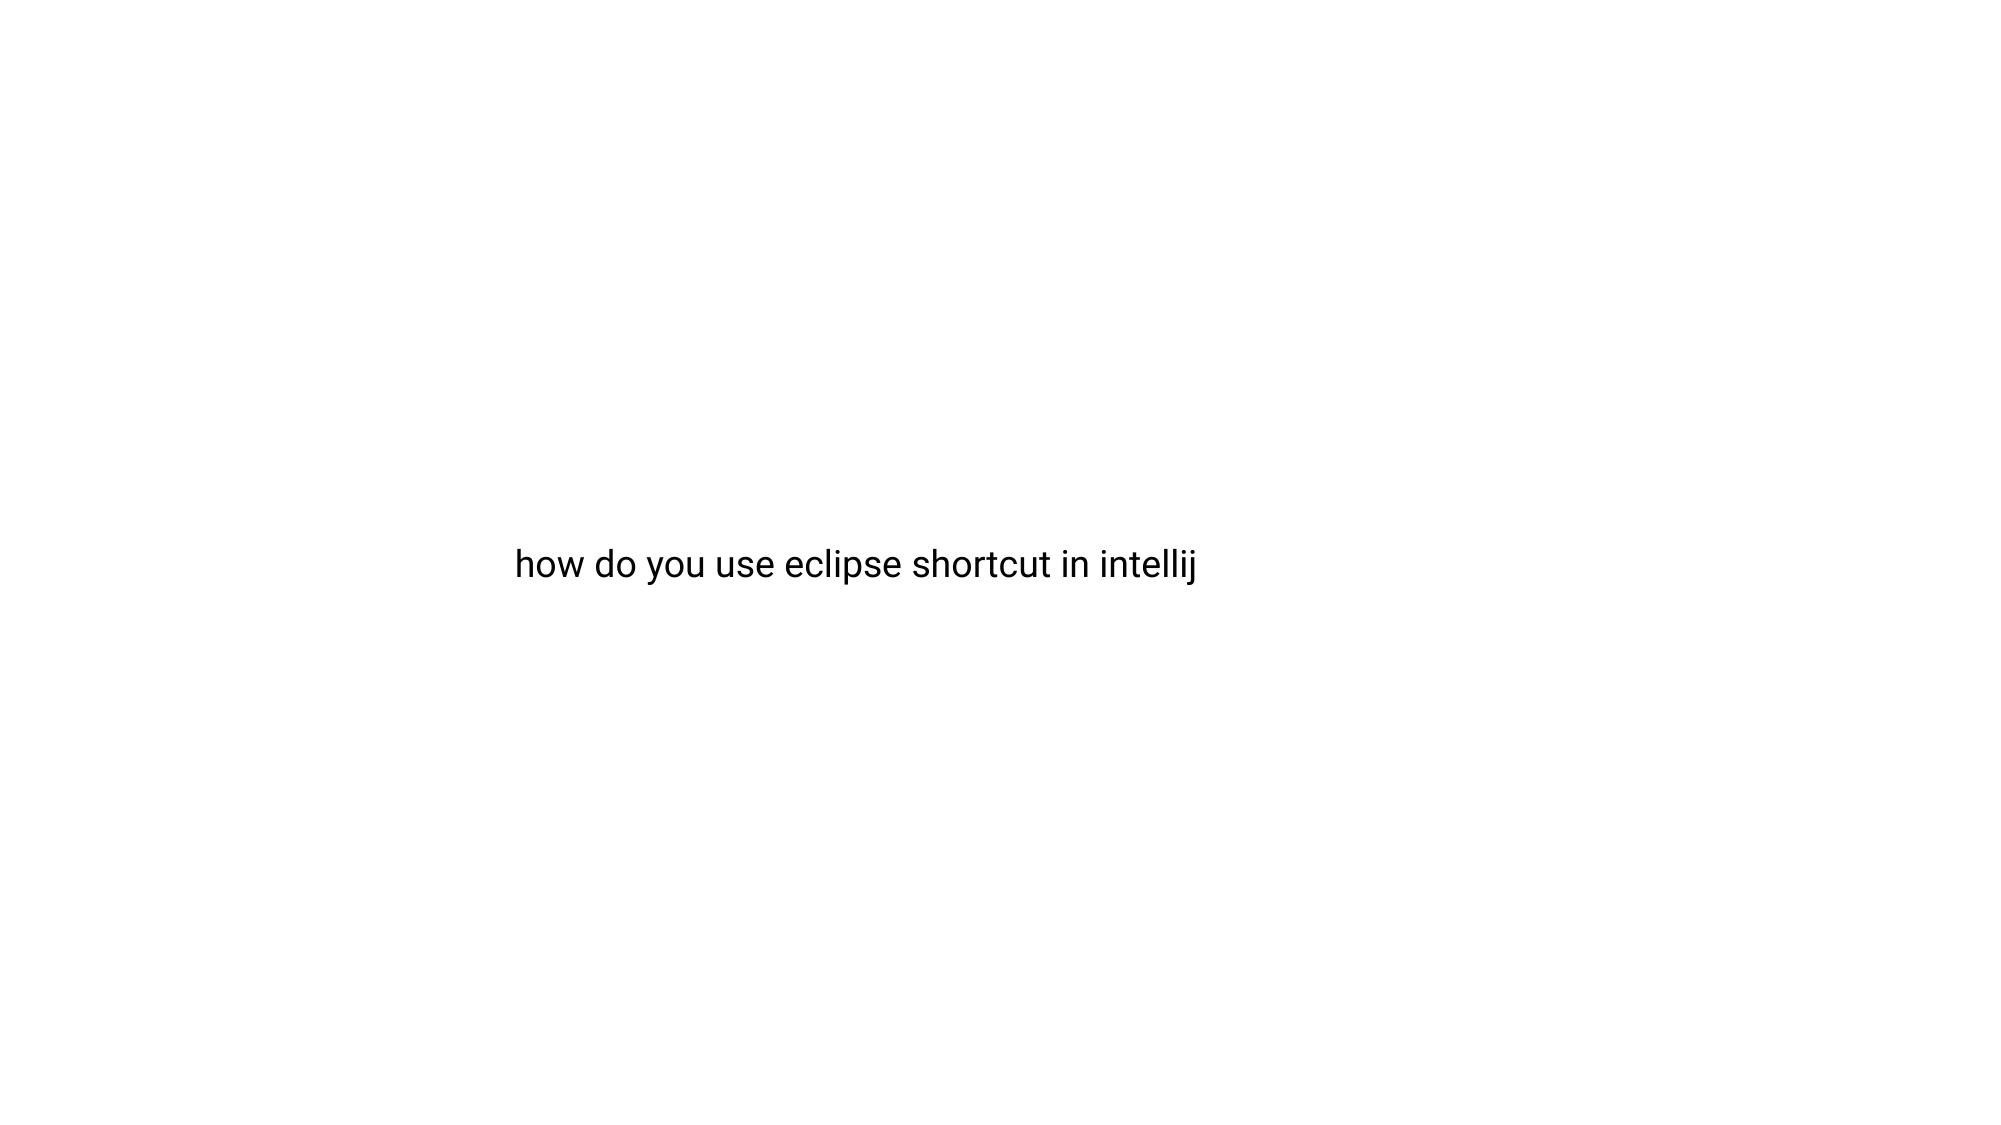

how do you use eclipse shortcut in intellij